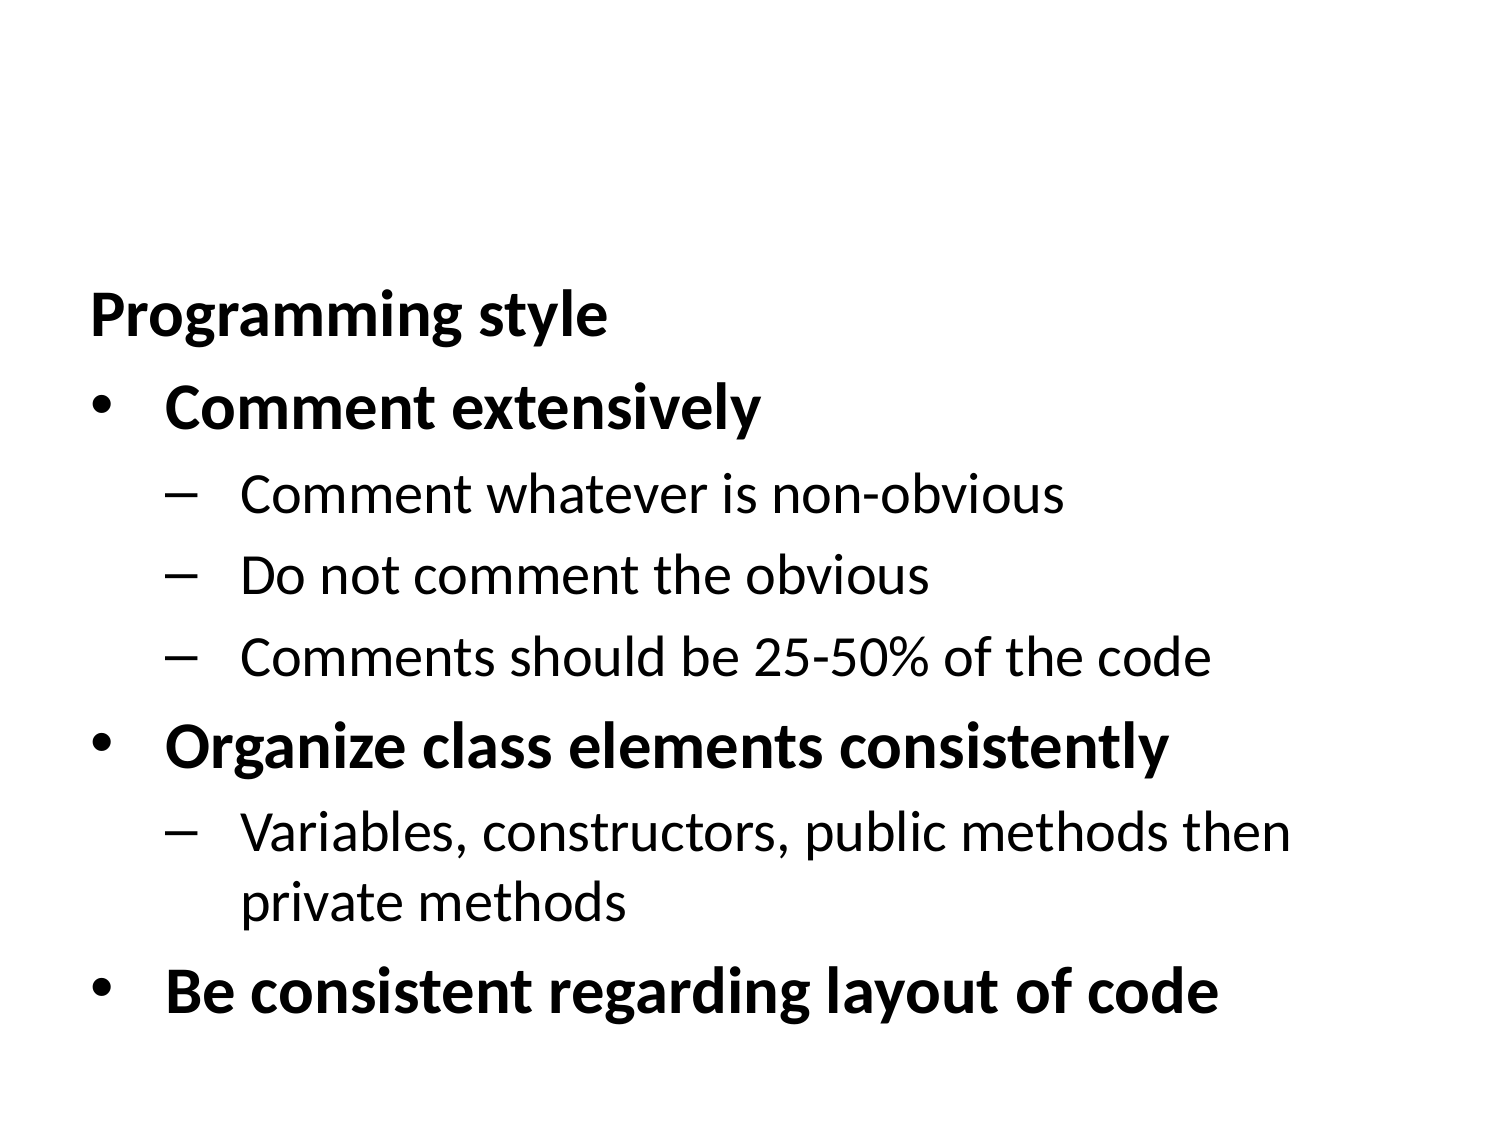

Programming style
Comment extensively
Comment whatever is non-obvious
Do not comment the obvious
Comments should be 25-50% of the code
Organize class elements consistently
Variables, constructors, public methods then private methods
Be consistent regarding layout of code